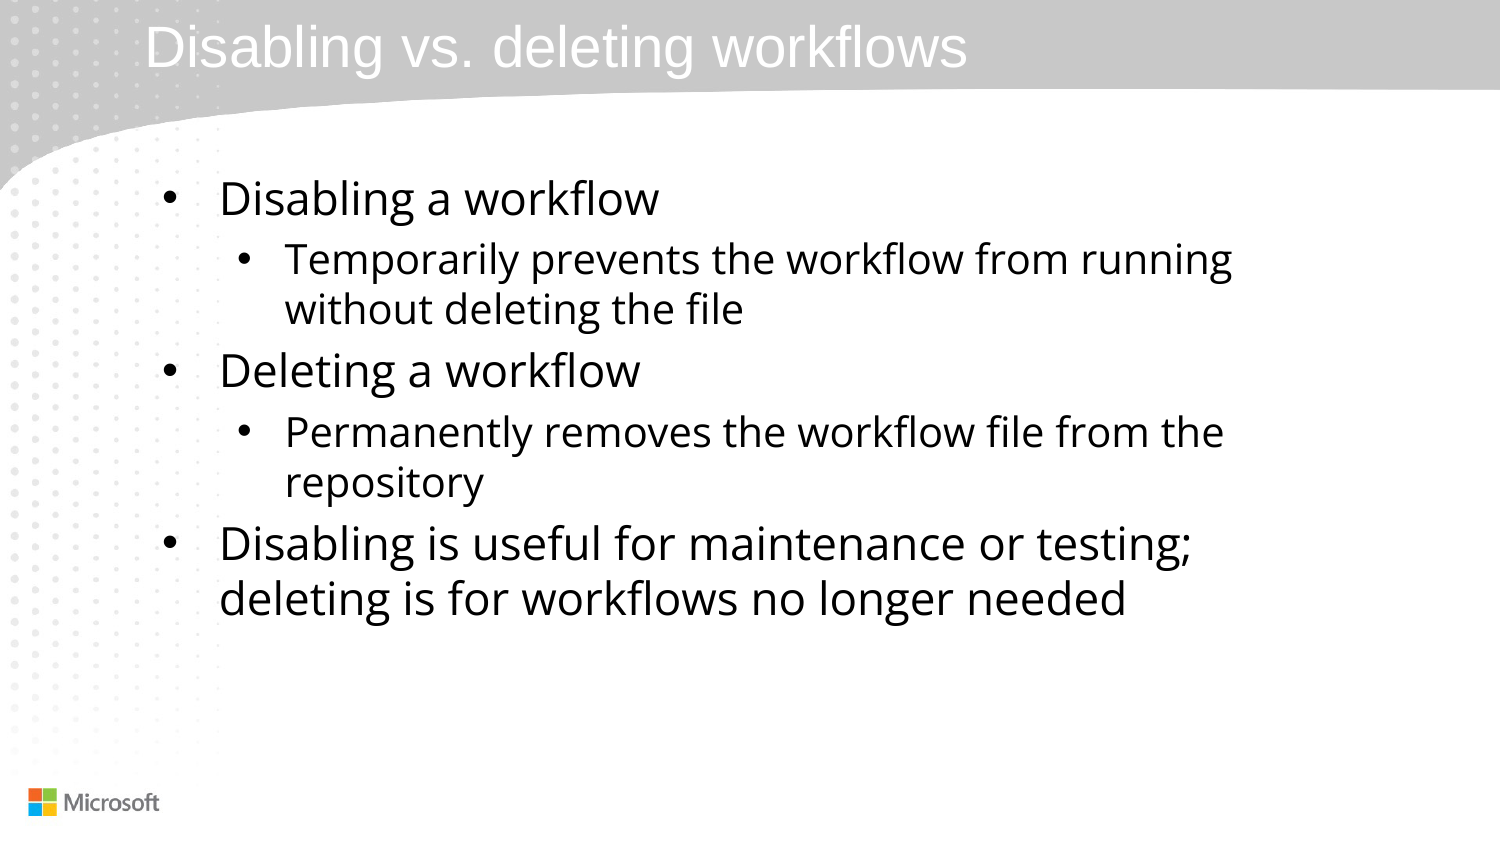

# Disabling vs. deleting workflows
Disabling a workflow
Temporarily prevents the workflow from running without deleting the file
Deleting a workflow
Permanently removes the workflow file from the repository
Disabling is useful for maintenance or testing;
deleting is for workflows no longer needed